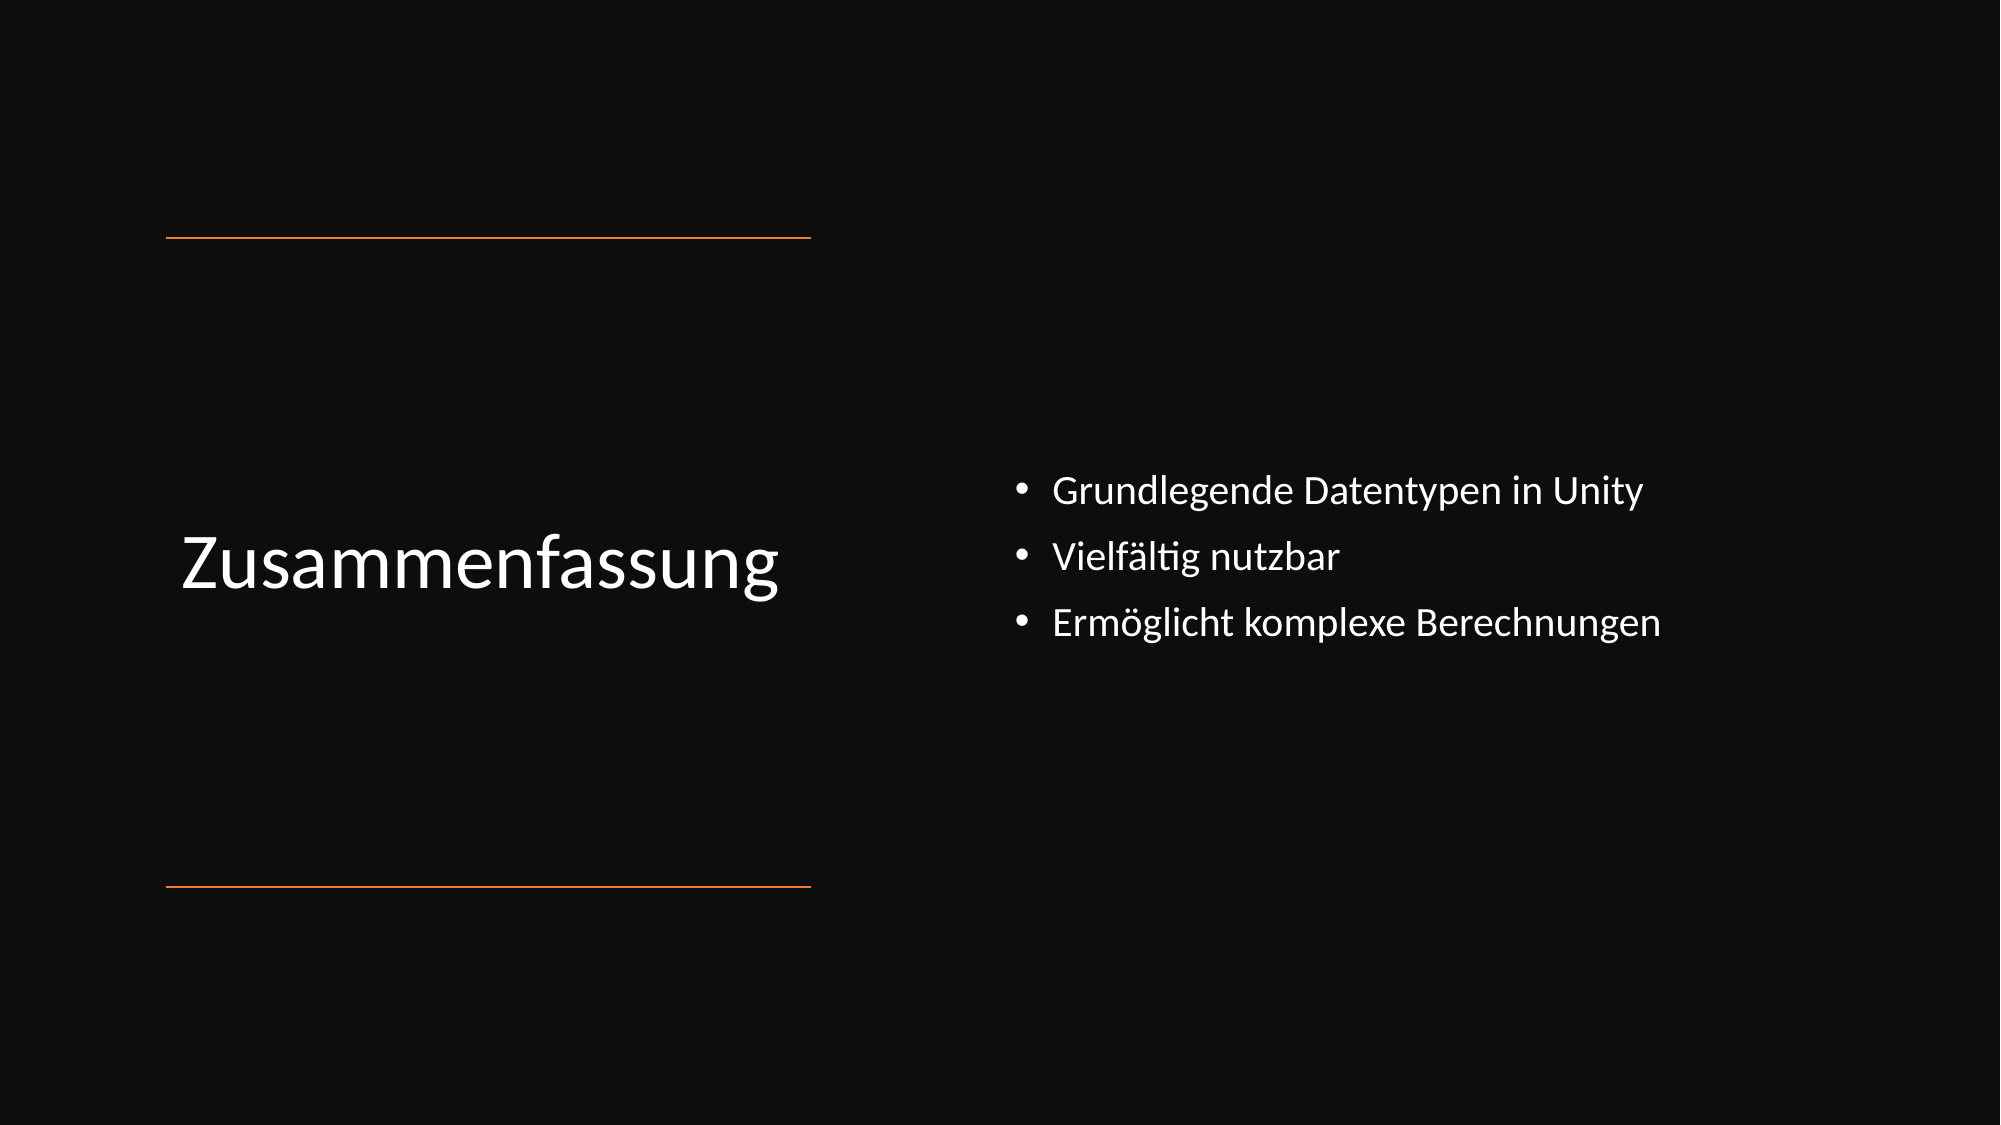

Grundlegende Datentypen in Unity
Vielfältig nutzbar
Ermöglicht komplexe Berechnungen
# Zusammenfassung